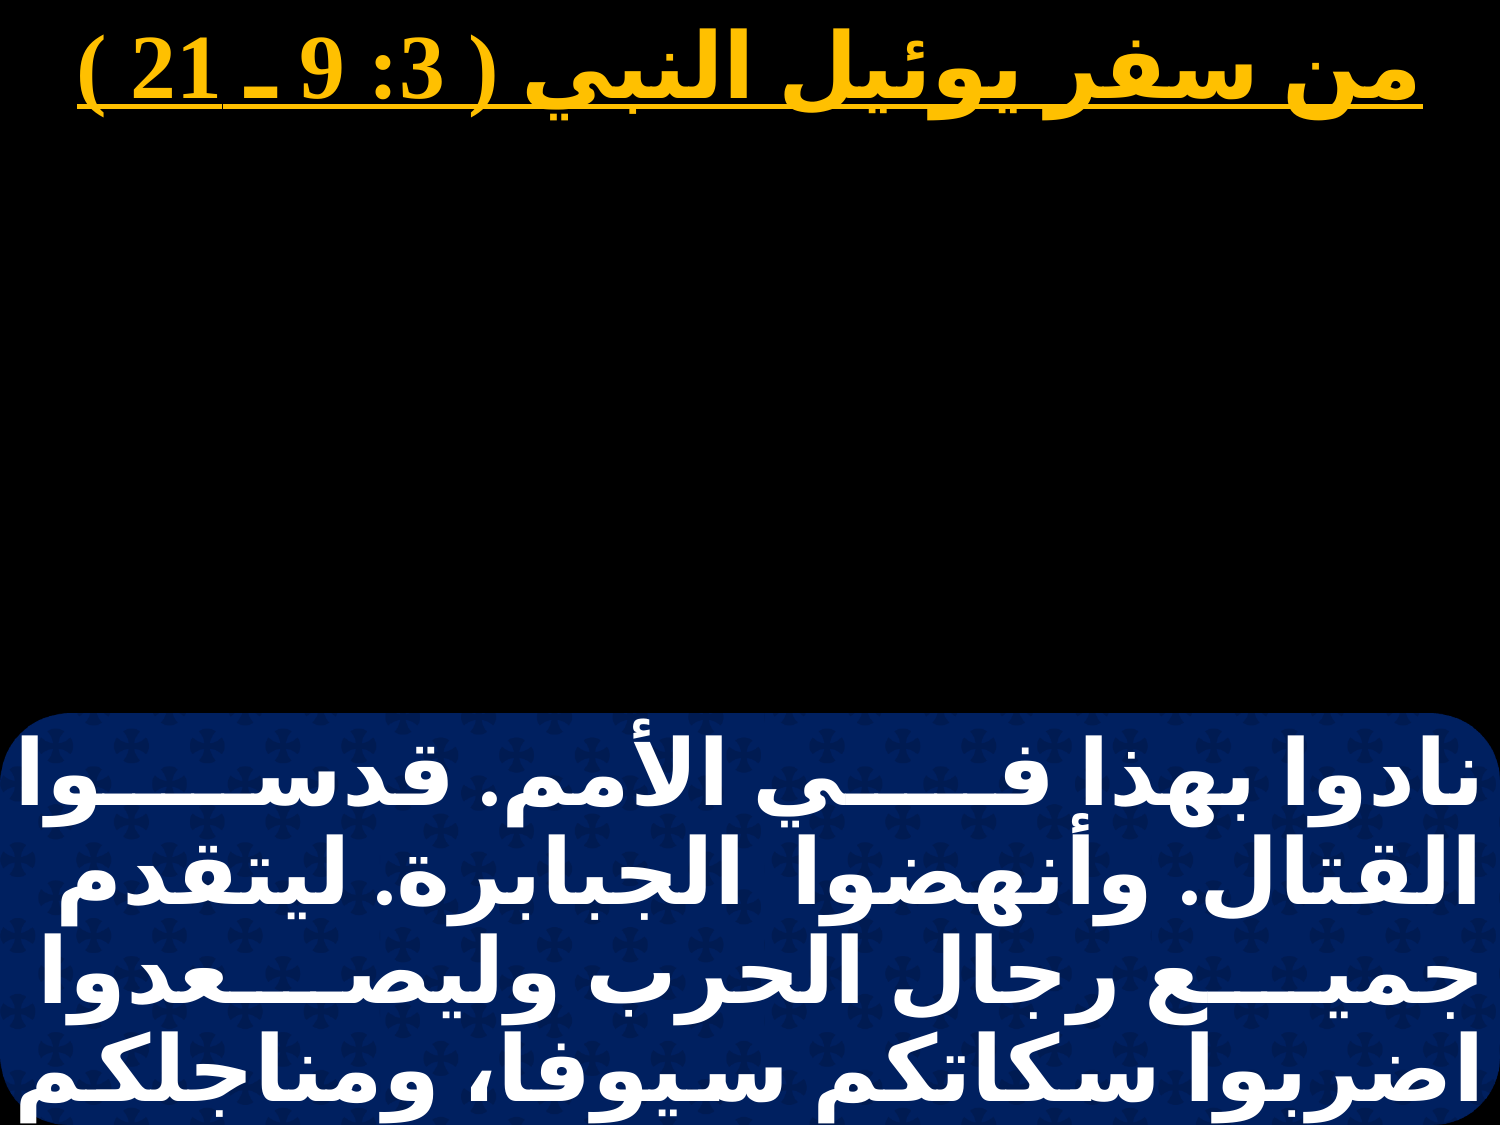

من سفر يوئيل النبي ( 3: 9 ـ 21 )
نادوا بهذا في الأمم. قدسوا القتال. وأنهضوا  الجبابرة. ليتقدم جميع رجال الحرب وليصعدوا  اضربوا سكاتكم سيوفا، ومناجلكم رماحا، وليقل  الضعيف: " إني جبار ". أسرعوا وهلموا يا جميع